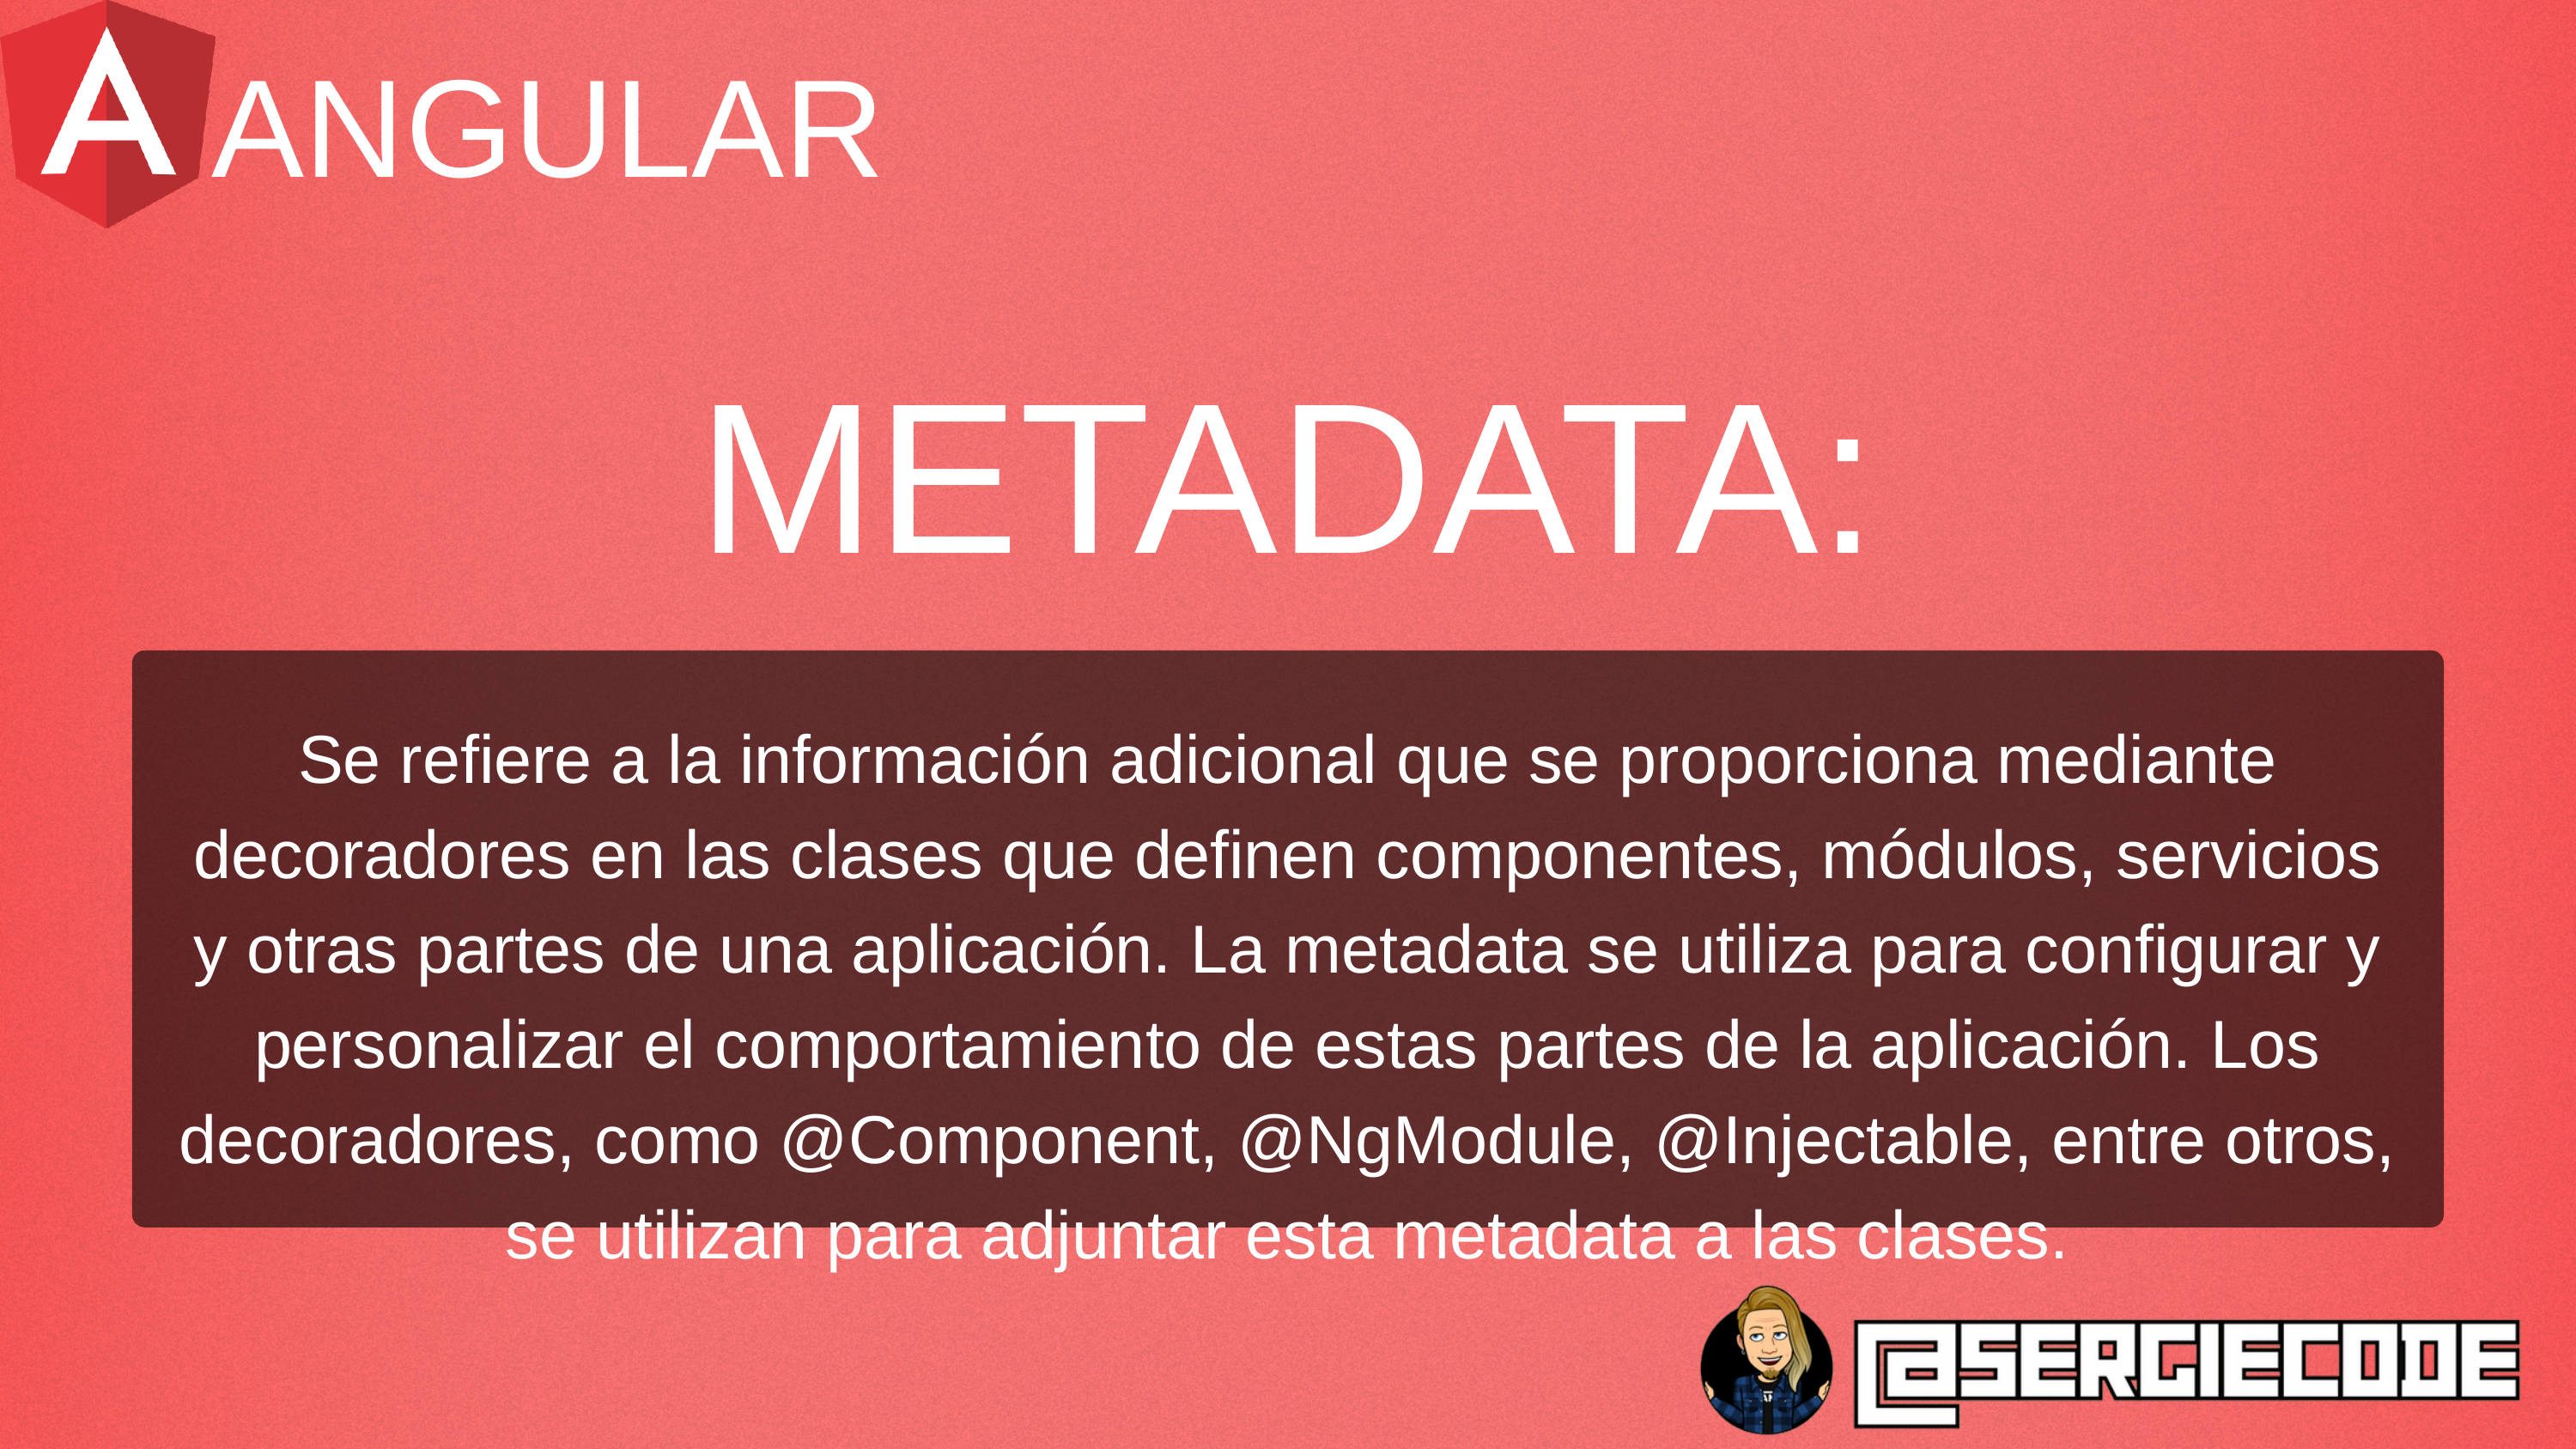

ANGULAR
METADATA:

Se refiere a la información adicional que se proporciona mediante decoradores en las clases que definen componentes, módulos, servicios y otras partes de una aplicación. La metadata se utiliza para configurar y personalizar el comportamiento de estas partes de la aplicación. Los decoradores, como @Component, @NgModule, @Injectable, entre otros, se utilizan para adjuntar esta metadata a las clases.